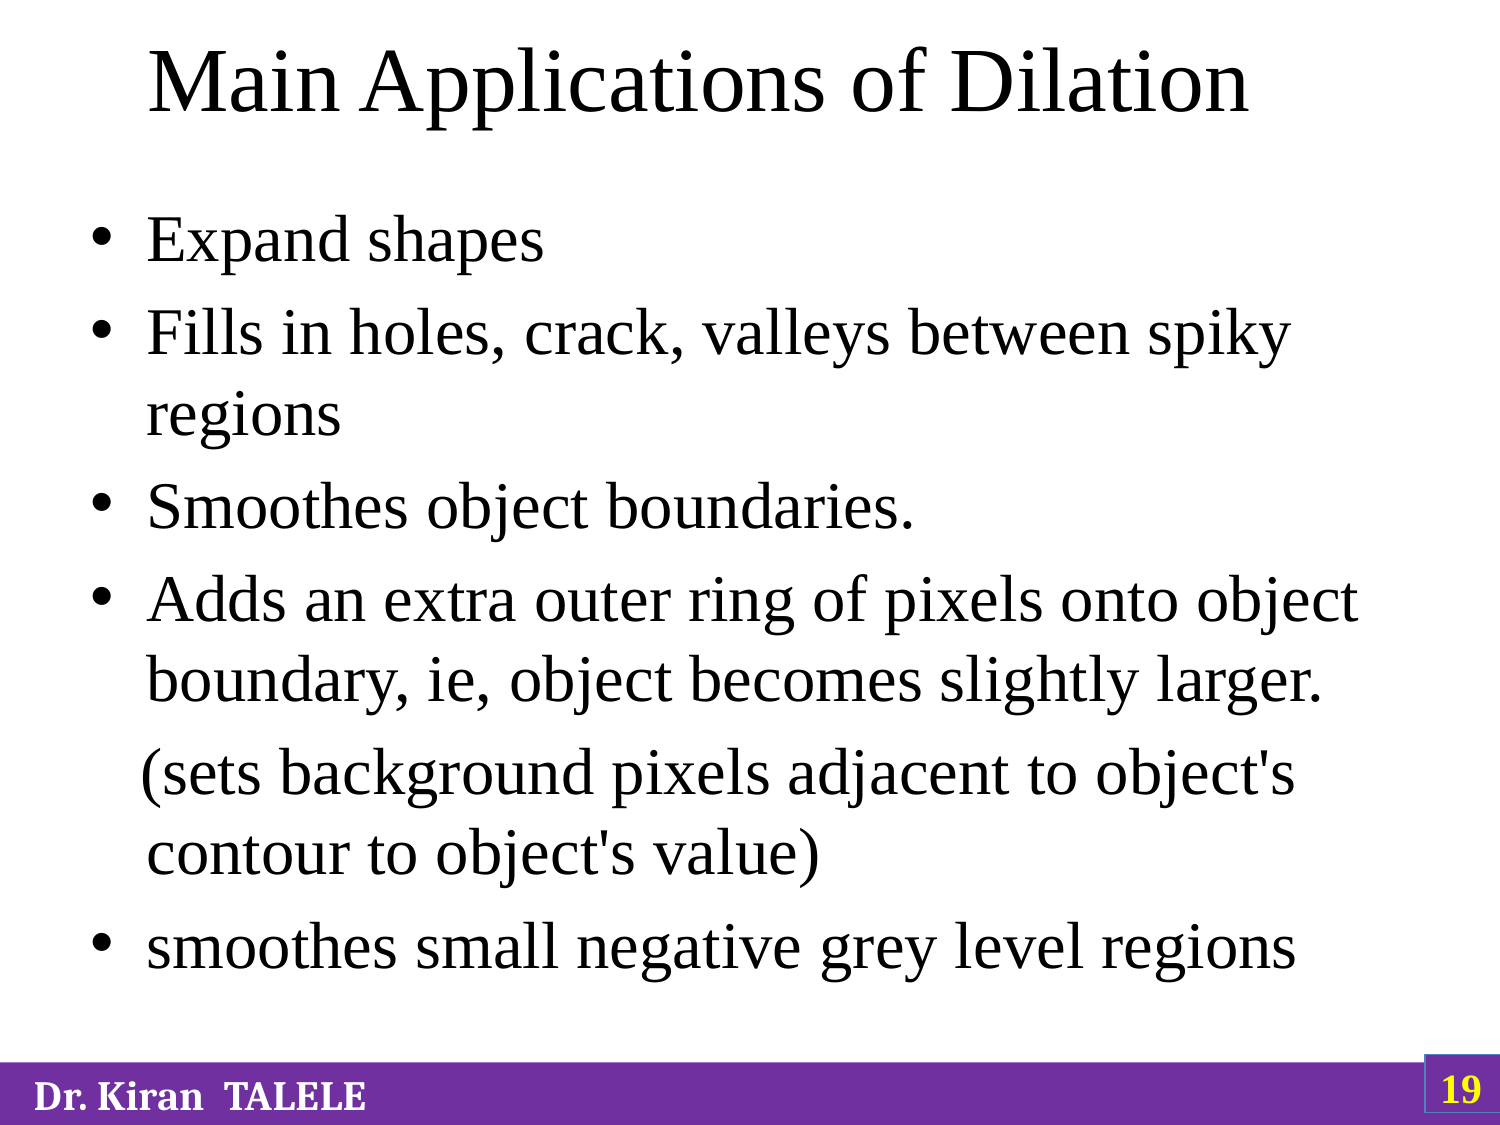

# Main Applications of Dilation
Expand shapes
Fills in holes, crack, valleys between spiky regions
Smoothes object boundaries.
Adds an extra outer ring of pixels onto object boundary, ie, object becomes slightly larger.
   (sets background pixels adjacent to object's contour to object's value)
smoothes small negative grey level regions

19
  Dr. Kiran  TALELE